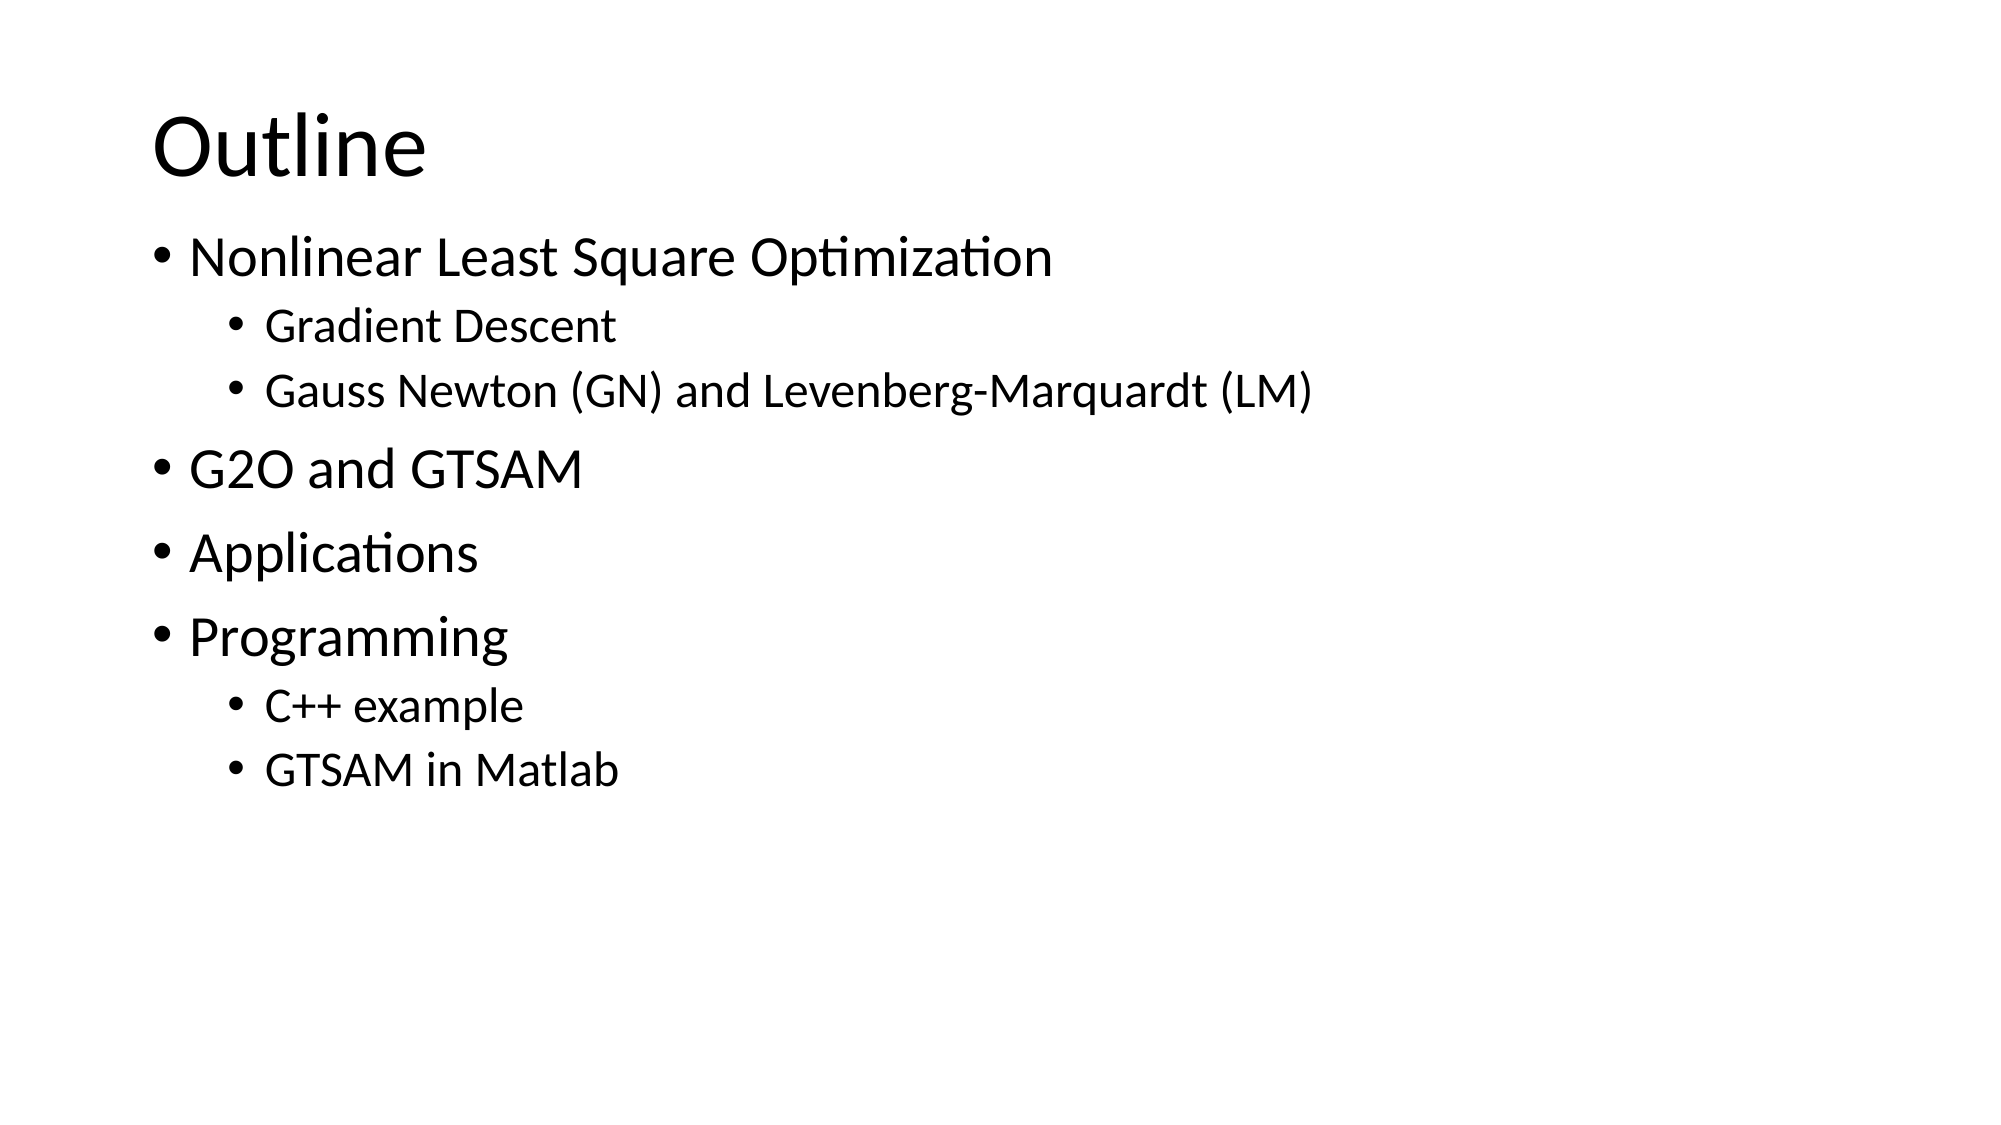

# Outline
Nonlinear Least Square Optimization
Gradient Descent
Gauss Newton (GN) and Levenberg-Marquardt (LM)
G2O and GTSAM
Applications
Programming
C++ example
GTSAM in Matlab